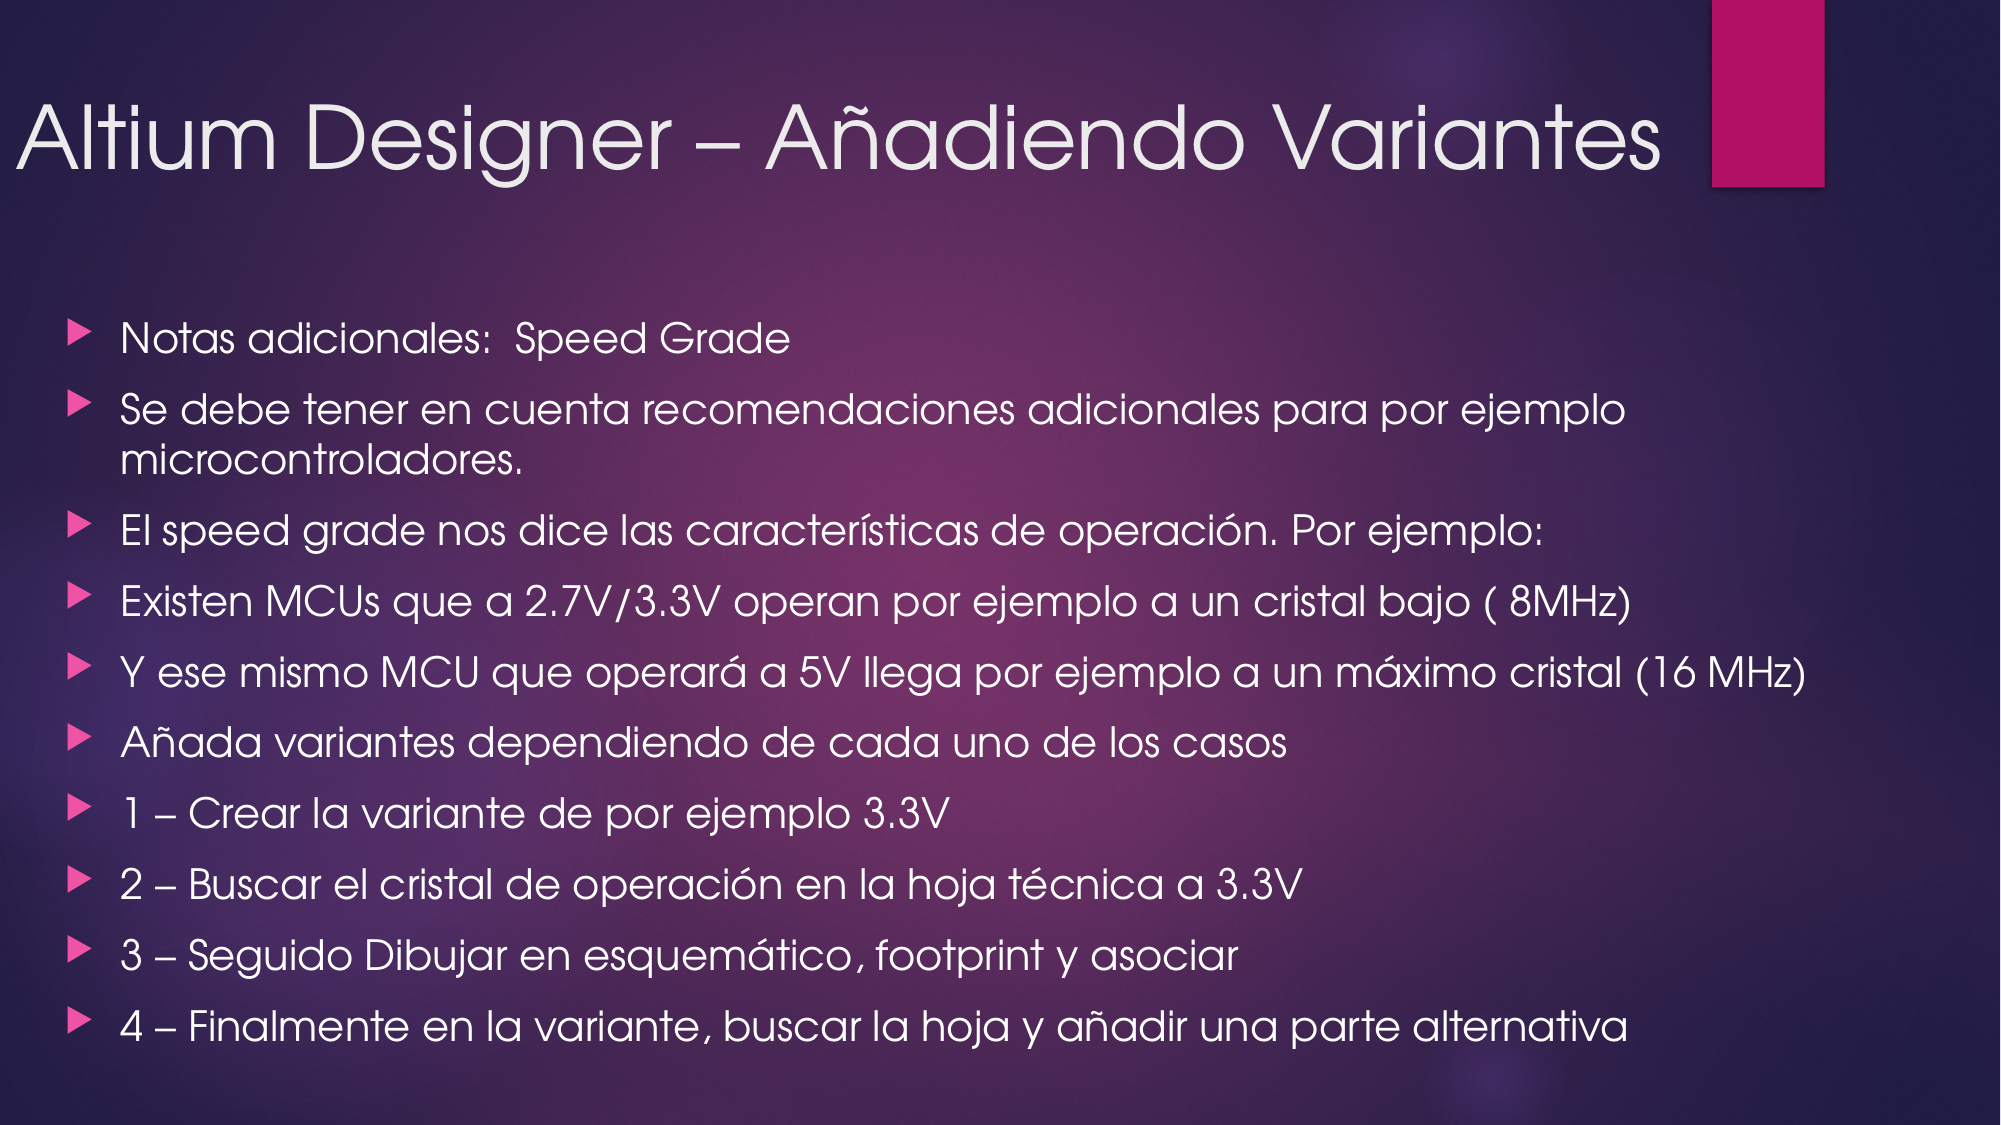

# Altium Designer – Añadiendo Variantes
Notas adicionales:  Speed Grade
Se debe tener en cuenta recomendaciones adicionales para por ejemplo microcontroladores.
El speed grade nos dice las características de operación. Por ejemplo:
Existen MCUs que a 2.7V/3.3V operan por ejemplo a un cristal bajo ( 8MHz)
Y ese mismo MCU que operará a 5V llega por ejemplo a un máximo cristal (16 MHz)
Añada variantes dependiendo de cada uno de los casos
1 – Crear la variante de por ejemplo 3.3V
2 – Buscar el cristal de operación en la hoja técnica a 3.3V
3 – Seguido Dibujar en esquemático, footprint y asociar
4 – Finalmente en la variante, buscar la hoja y añadir una parte alternativa